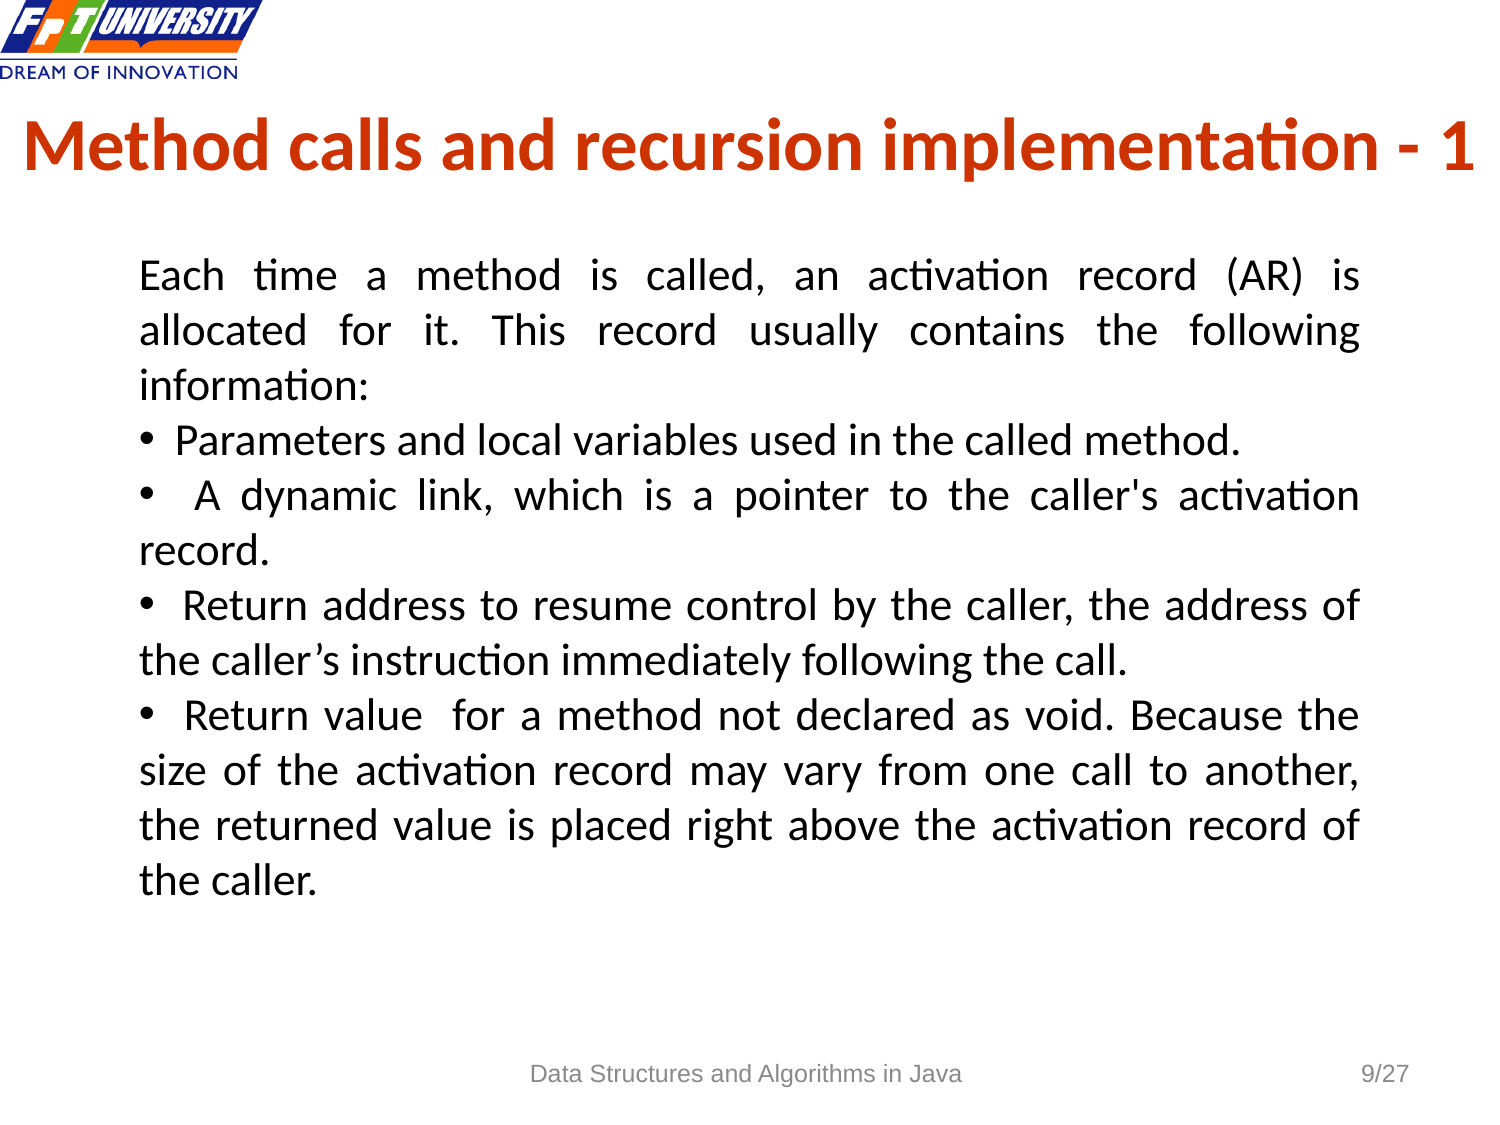

# Method calls and recursion implementation - 1
Each time a method is called, an activation record (AR) is allocated for it. This record usually contains the following information:
  Parameters and local variables used in the called method.
  A dynamic link, which is a pointer to the caller's activation record.
  Return address to resume control by the caller, the address of the caller’s instruction immediately following the call.
  Return value  for a method not declared as void. Because the size of the activation record may vary from one call to another, the returned value is placed right above the activation record of the caller.

Data Structures and Algorithms in Java
9/27